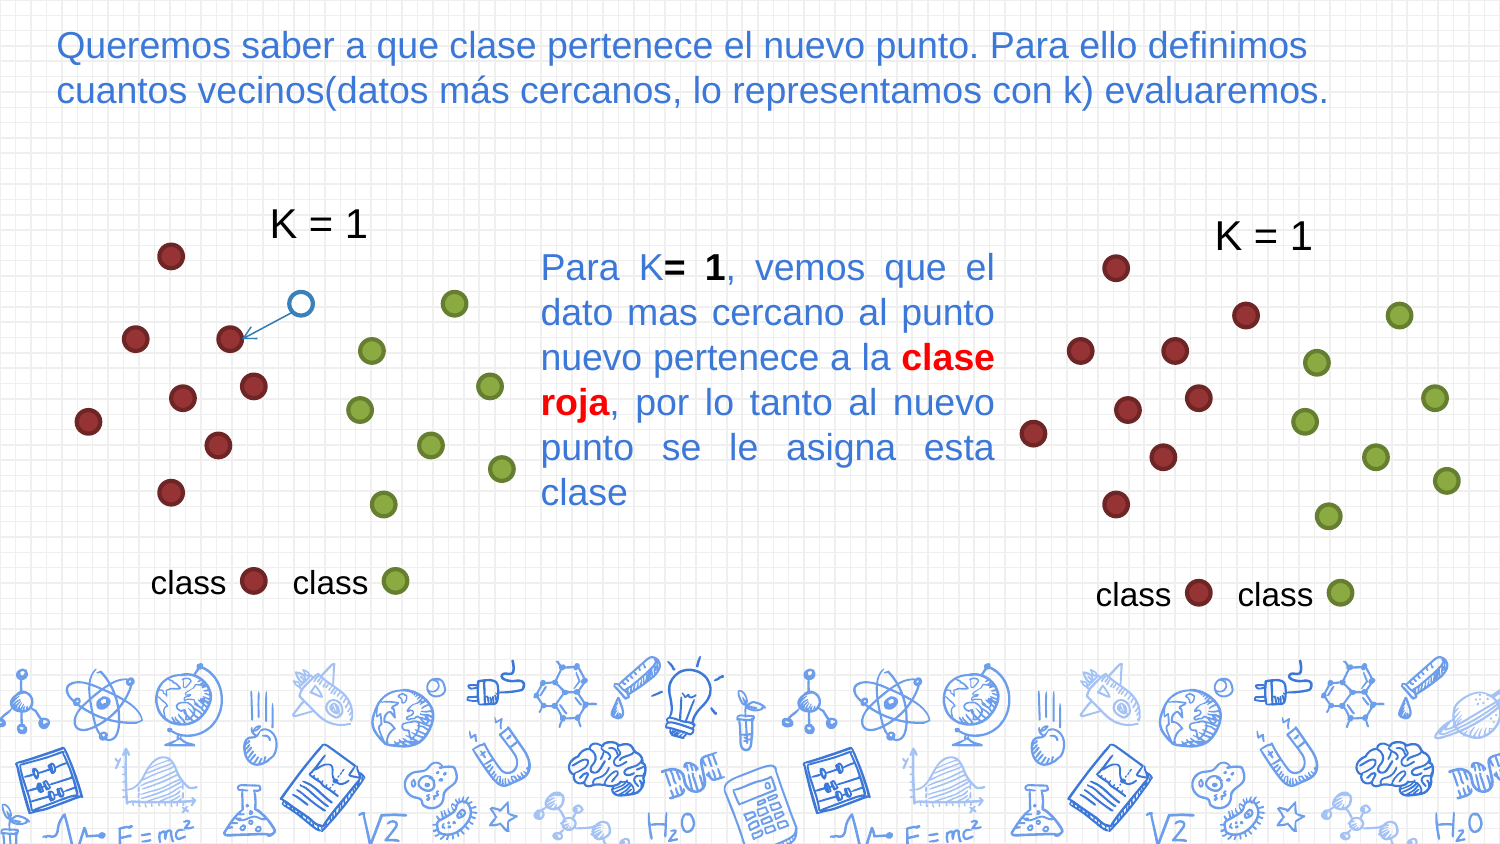

Queremos saber a que clase pertenece el nuevo punto. Para ello definimos cuantos vecinos(datos más cercanos, lo representamos con k) evaluaremos.
K = 1
K = 1
Para K= 1, vemos que el dato mas cercano al punto nuevo pertenece a la clase roja, por lo tanto al nuevo punto se le asigna esta clase

class
class
class
class